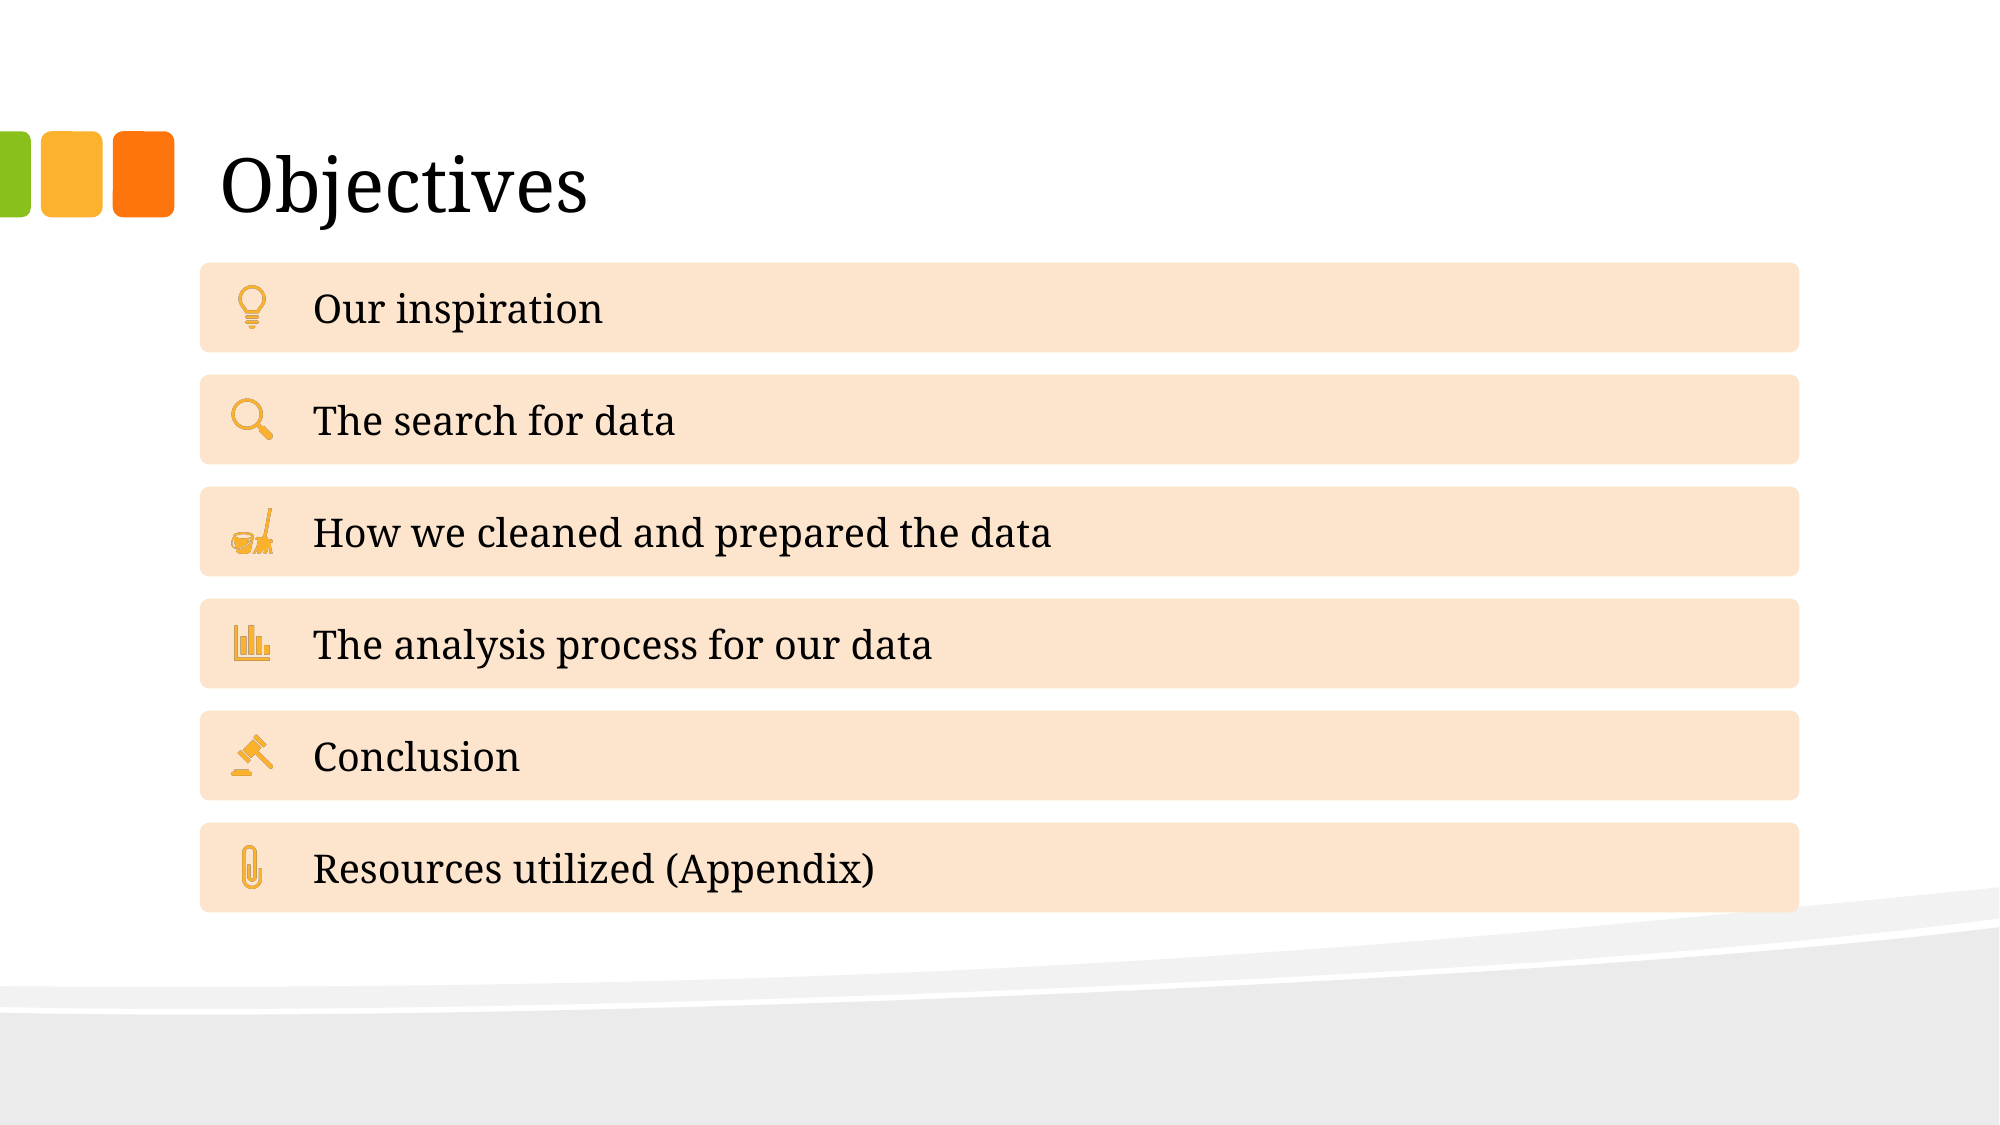

# Objectives
Our inspiration
The search for data
How we cleaned and prepared the data
The analysis process for our data
Conclusion
Resources utilized (Appendix)